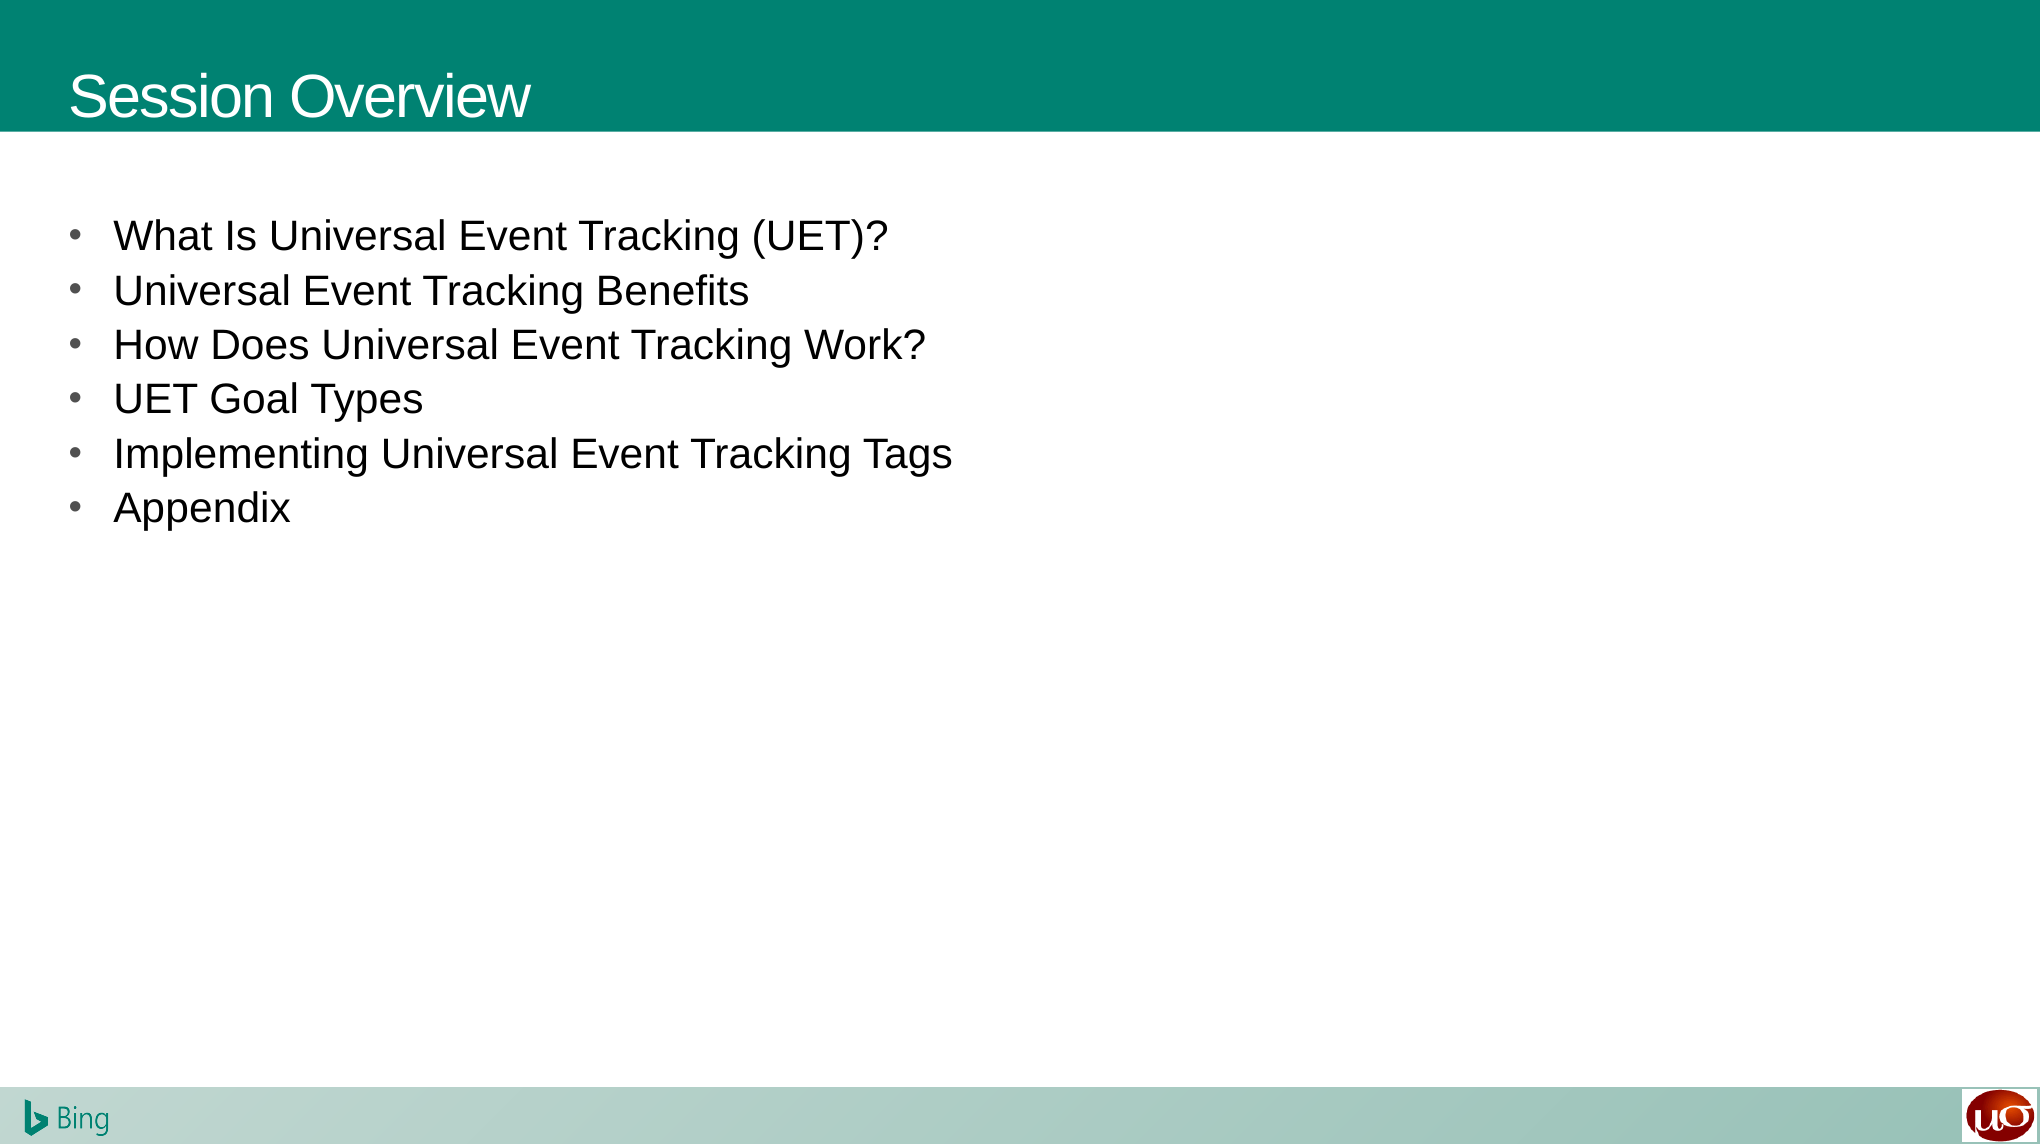

# Session Overview
What Is Universal Event Tracking (UET)?
Universal Event Tracking Benefits
How Does Universal Event Tracking Work?
UET Goal Types
Implementing Universal Event Tracking Tags
Appendix